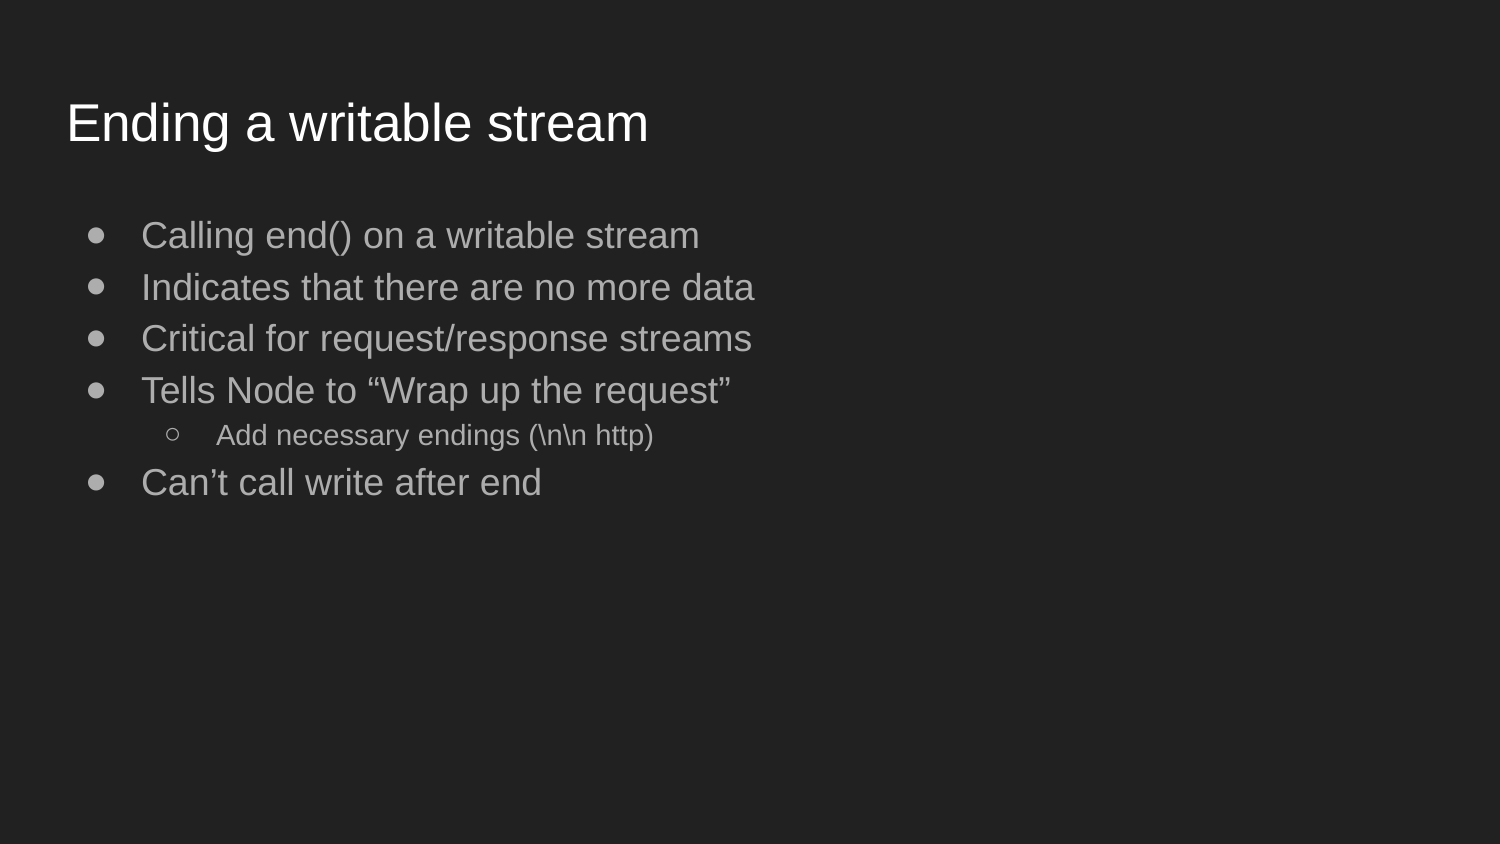

# Ending a writable stream
Calling end() on a writable stream
Indicates that there are no more data
Critical for request/response streams
Tells Node to “Wrap up the request”
Add necessary endings (\n\n http)
Can’t call write after end